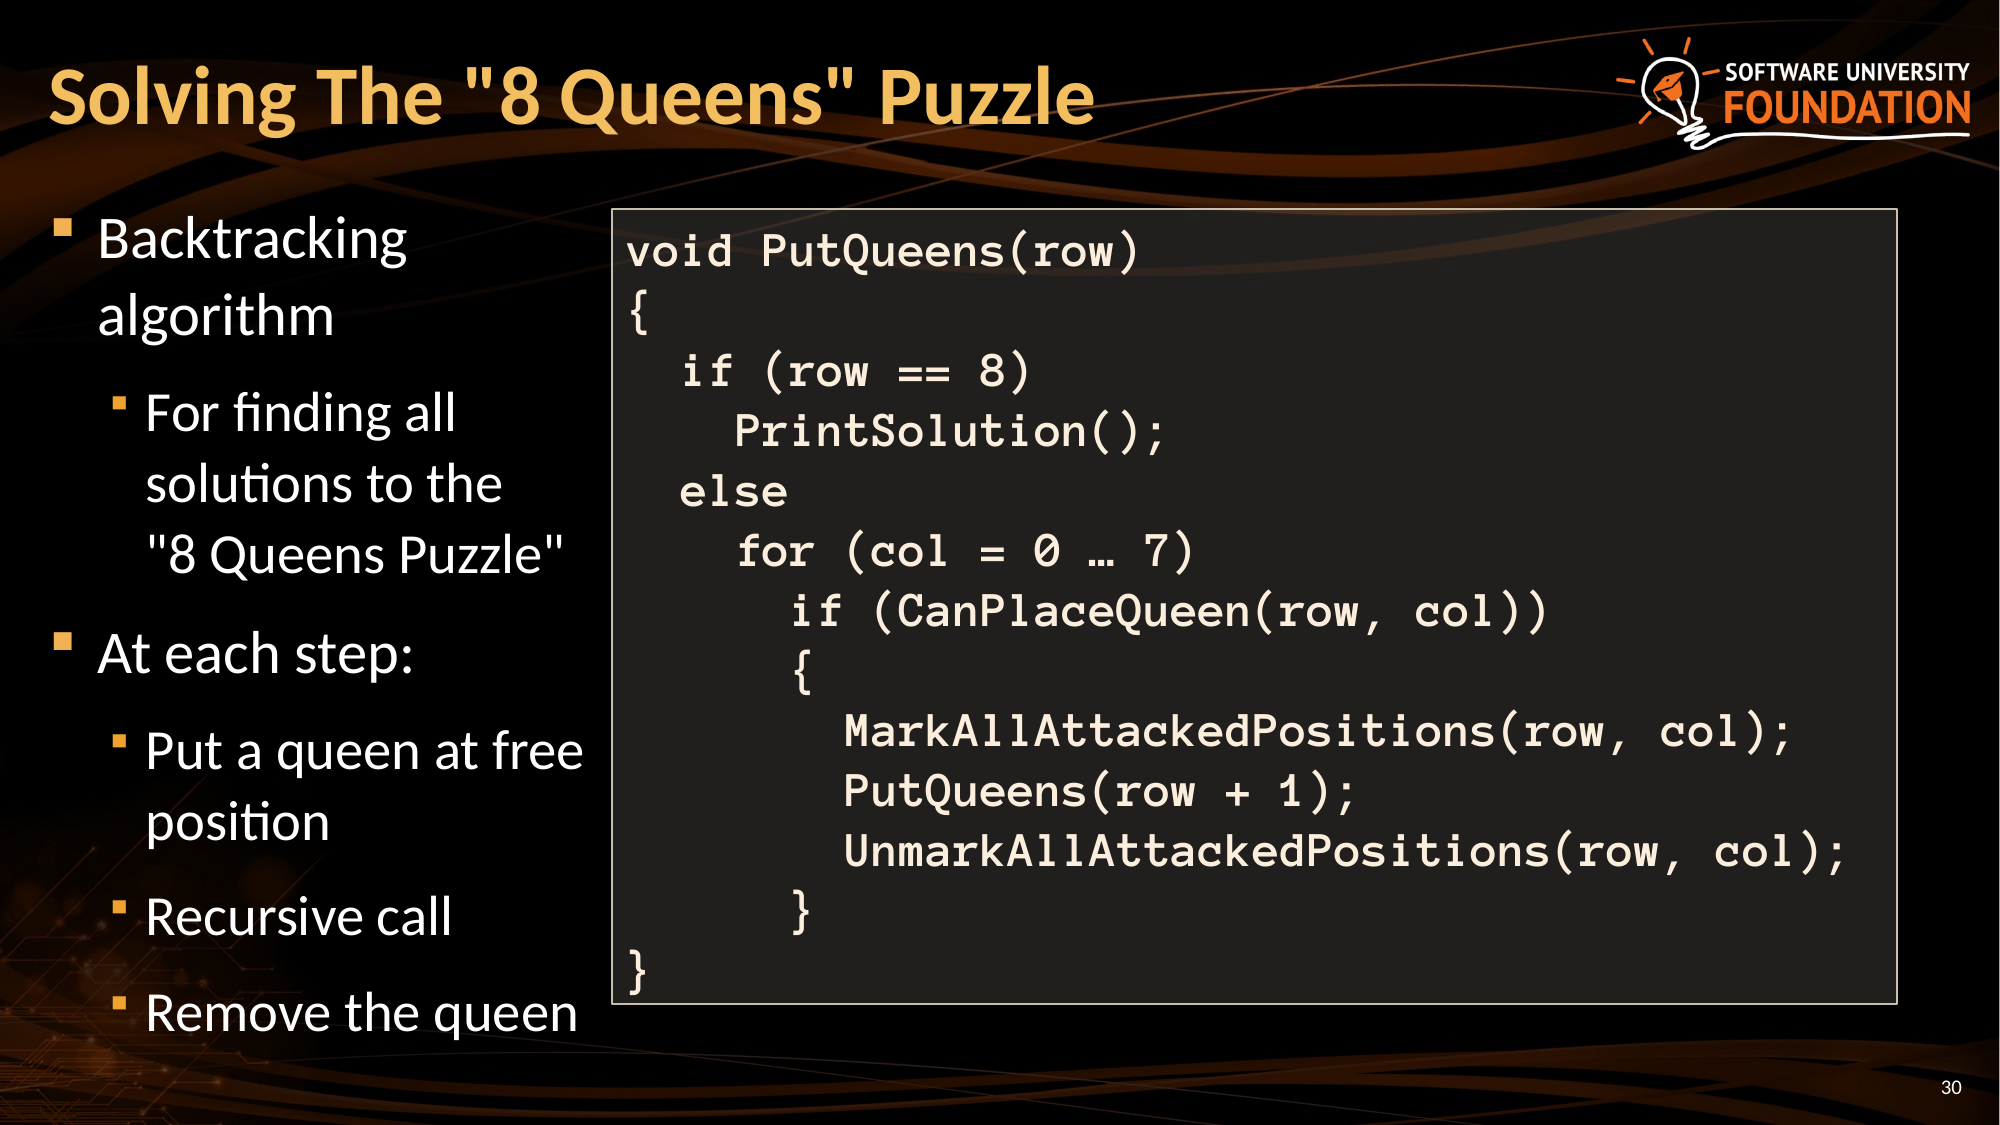

# Solving The "8 Queens" Puzzle
Backtracking algorithm
For finding all solutions to the
"8 Queens Puzzle"
At each step:
Put a queen at free position
Recursive call
Remove the queen
void PutQueens(row)
{
  if (row == 8)
    PrintSolution();
  else
    for (col = 0 … 7)
      if (CanPlaceQueen(row, col))
      {
        MarkAllAttackedPositions(row, col);
        PutQueens(row + 1);
        UnmarkAllAttackedPositions(row, col);
      }
}
30